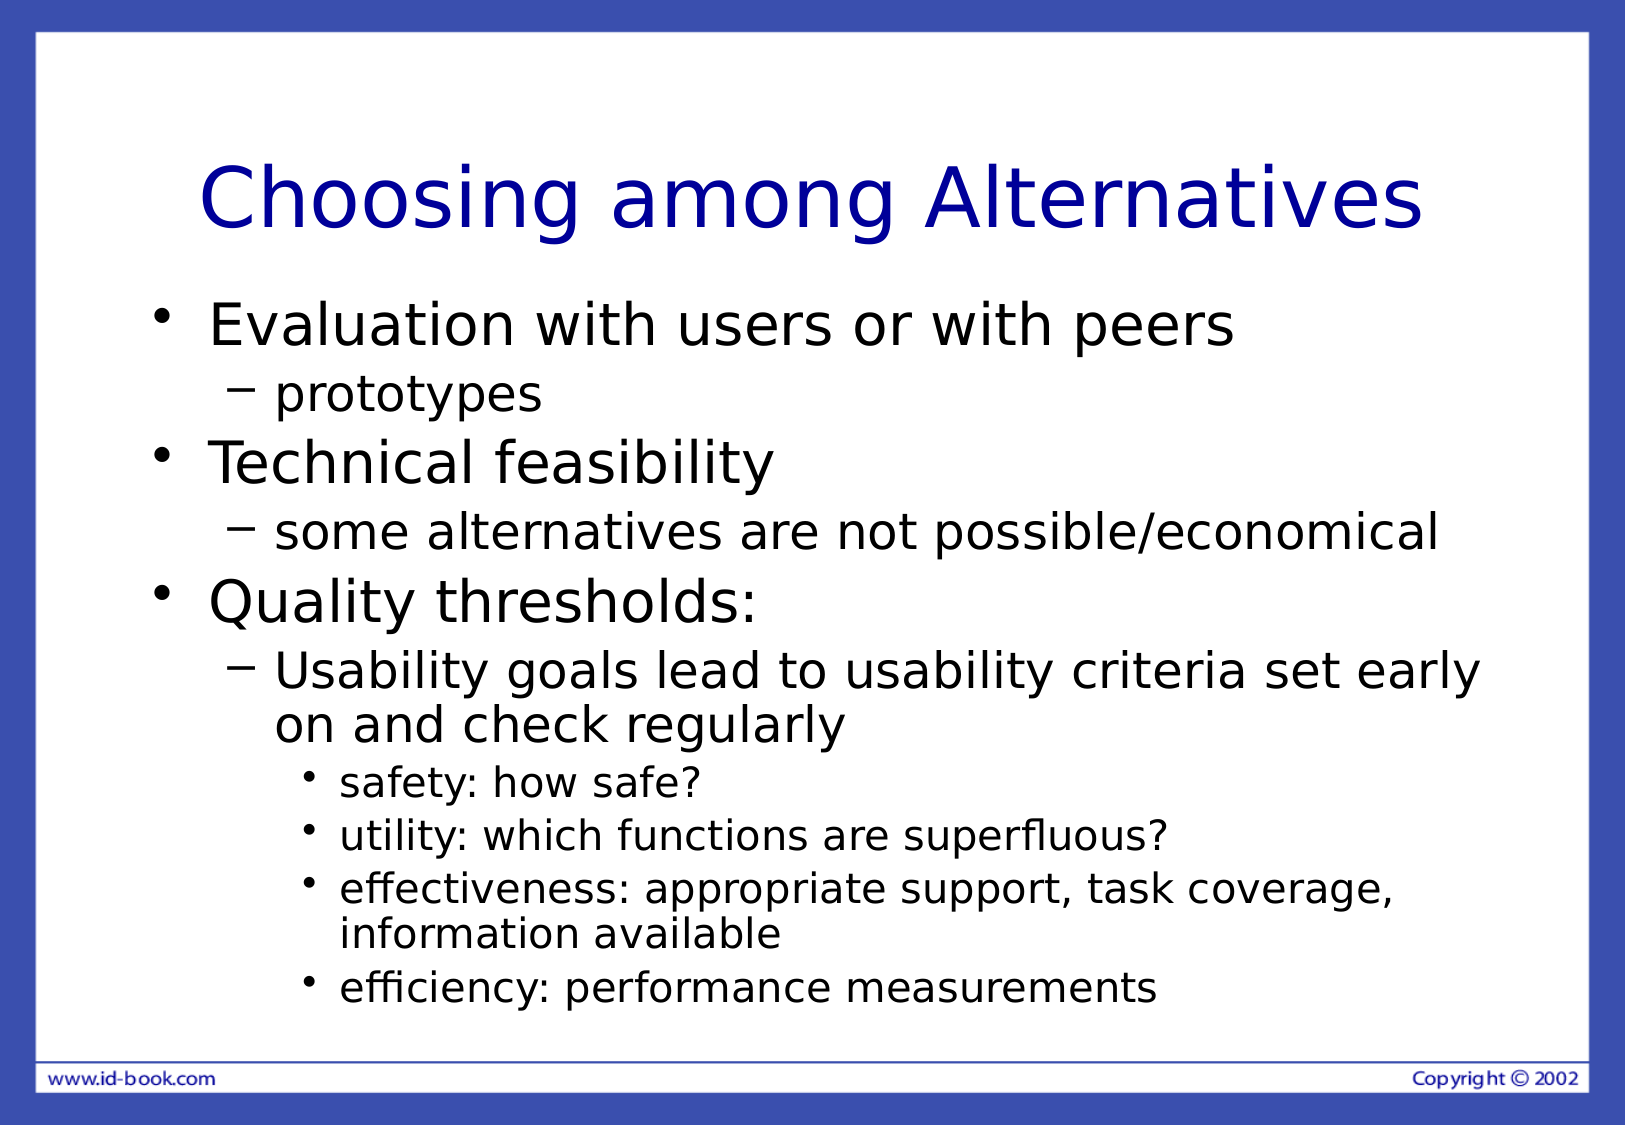

# Choosing among Alternatives
Evaluation with users or with peers
prototypes
Technical feasibility
some alternatives are not possible/economical
Quality thresholds:
Usability goals lead to usability criteria set early on and check regularly
safety: how safe?
utility: which functions are superfluous?
effectiveness: appropriate support, task coverage, information available
efficiency: performance measurements